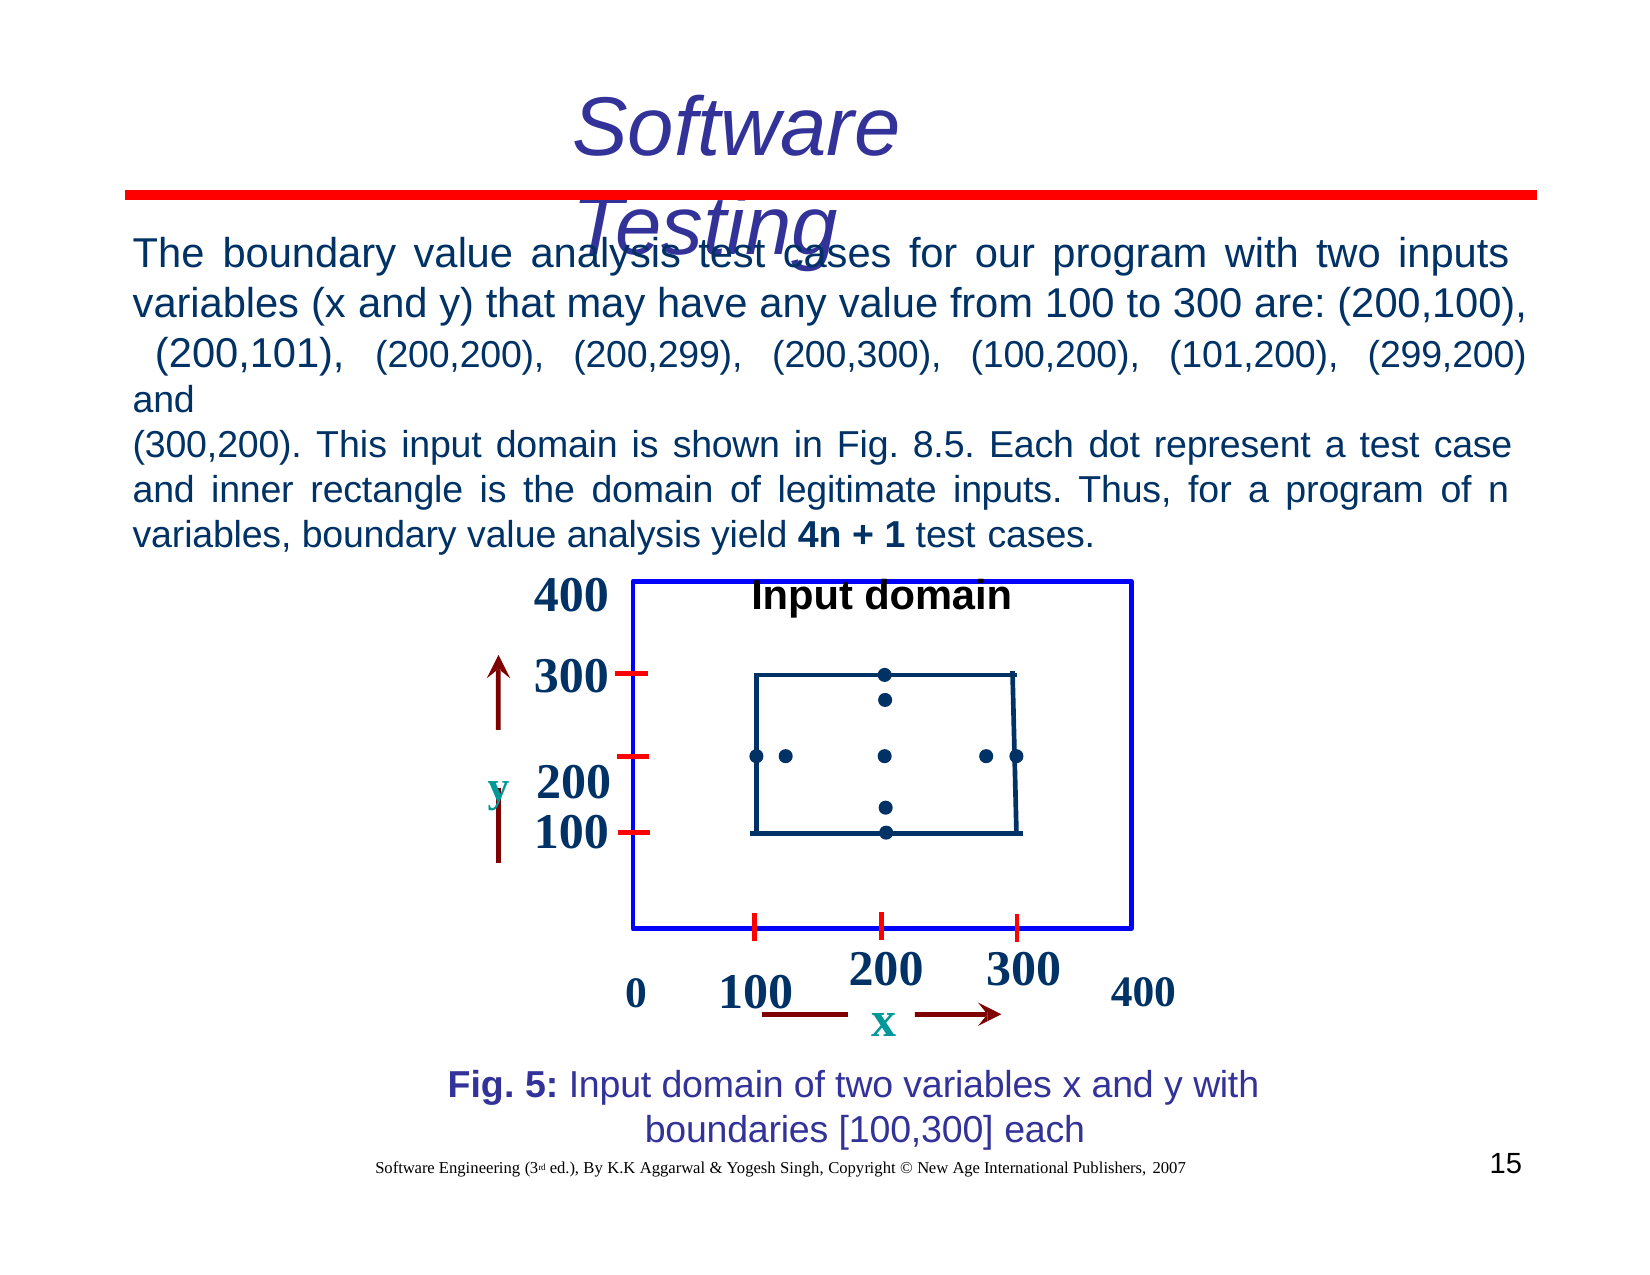

# Software Testing

The boundary value analysis test cases for our program with two inputs  variables (x and y) that may have any value from 100 to 300 are: (200,100),  (200,101), (200,200), (200,299), (200,300), (100,200), (101,200), (299,200) and
(300,200). This input domain is shown in Fig. 8.5. Each dot represent a test case  and inner rectangle is the domain of legitimate inputs. Thus, for a program of n  variables, boundary value analysis yield 4n + 1 test cases.
Input domain
400
300
y	200

100

0	100	400
200	300
x
Fig. 5: Input domain of two variables x and y with  boundaries [100,300] each

15
Software Engineering (3rd  ed.), By K.K Aggarwal & Yogesh Singh, Copyright © New Age International Publishers, 2007